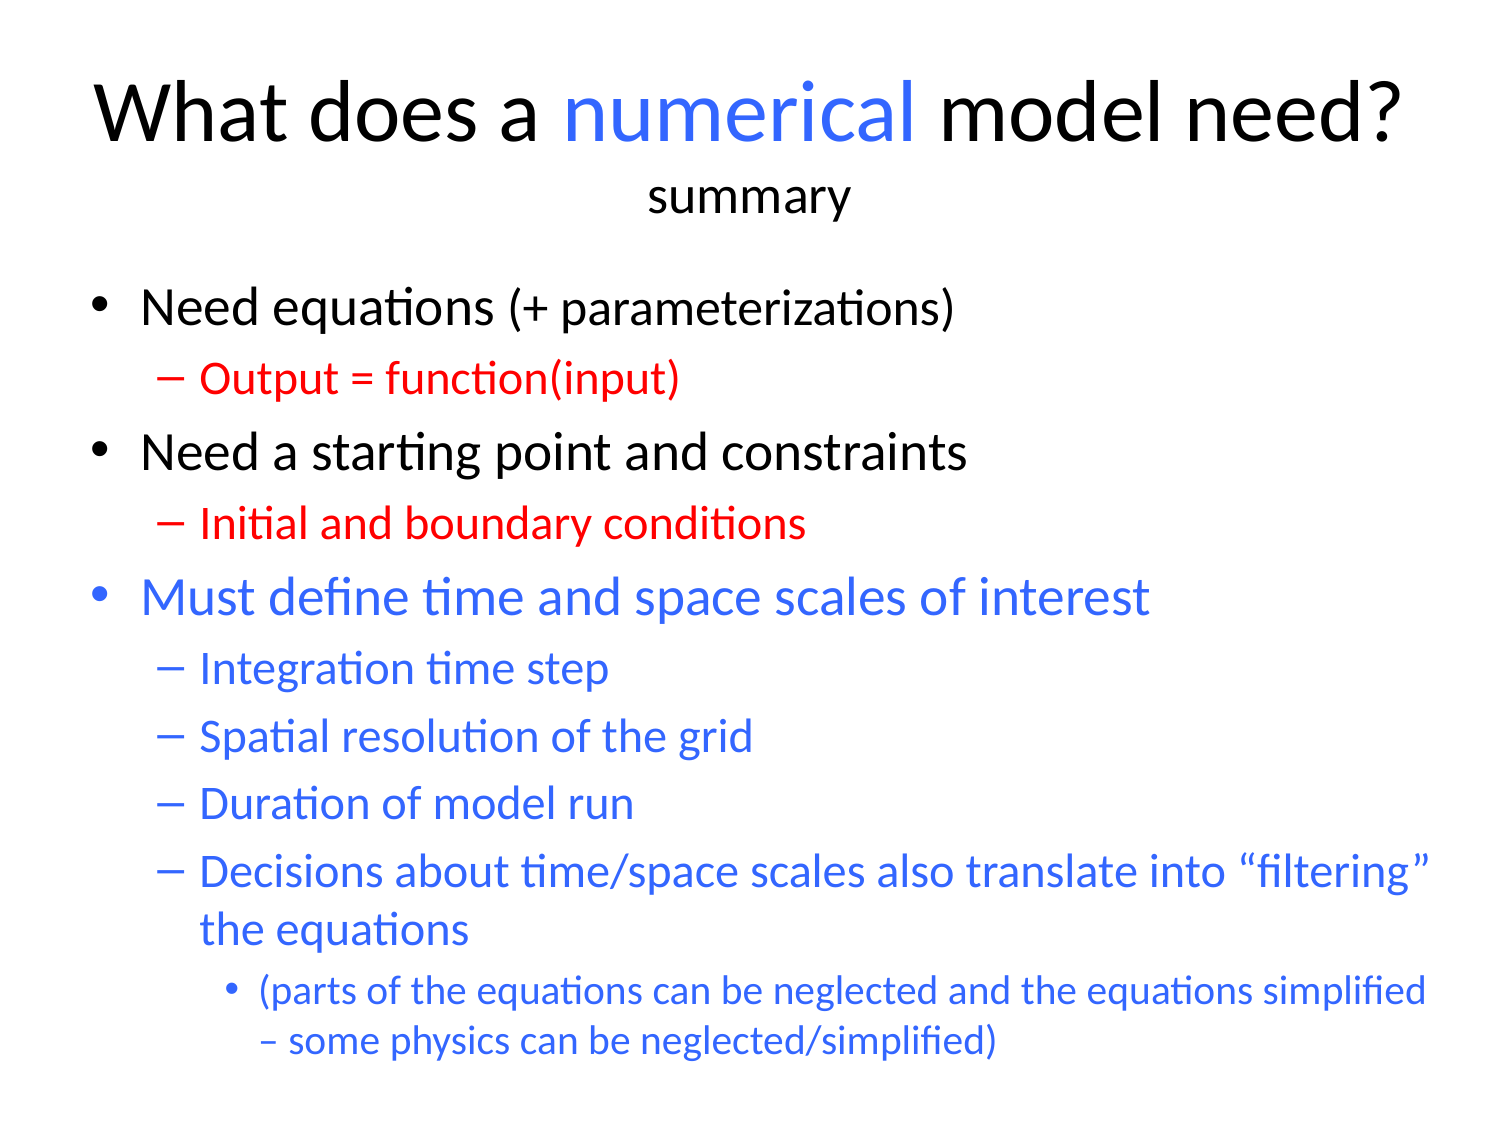

# What does a numerical model need? summary
Need equations (+ parameterizations)
Output = function(input)
Need a starting point and constraints
Initial and boundary conditions
Must define time and space scales of interest
Integration time step
Spatial resolution of the grid
Duration of model run
Decisions about time/space scales also translate into “filtering” the equations
(parts of the equations can be neglected and the equations simplified – some physics can be neglected/simplified)